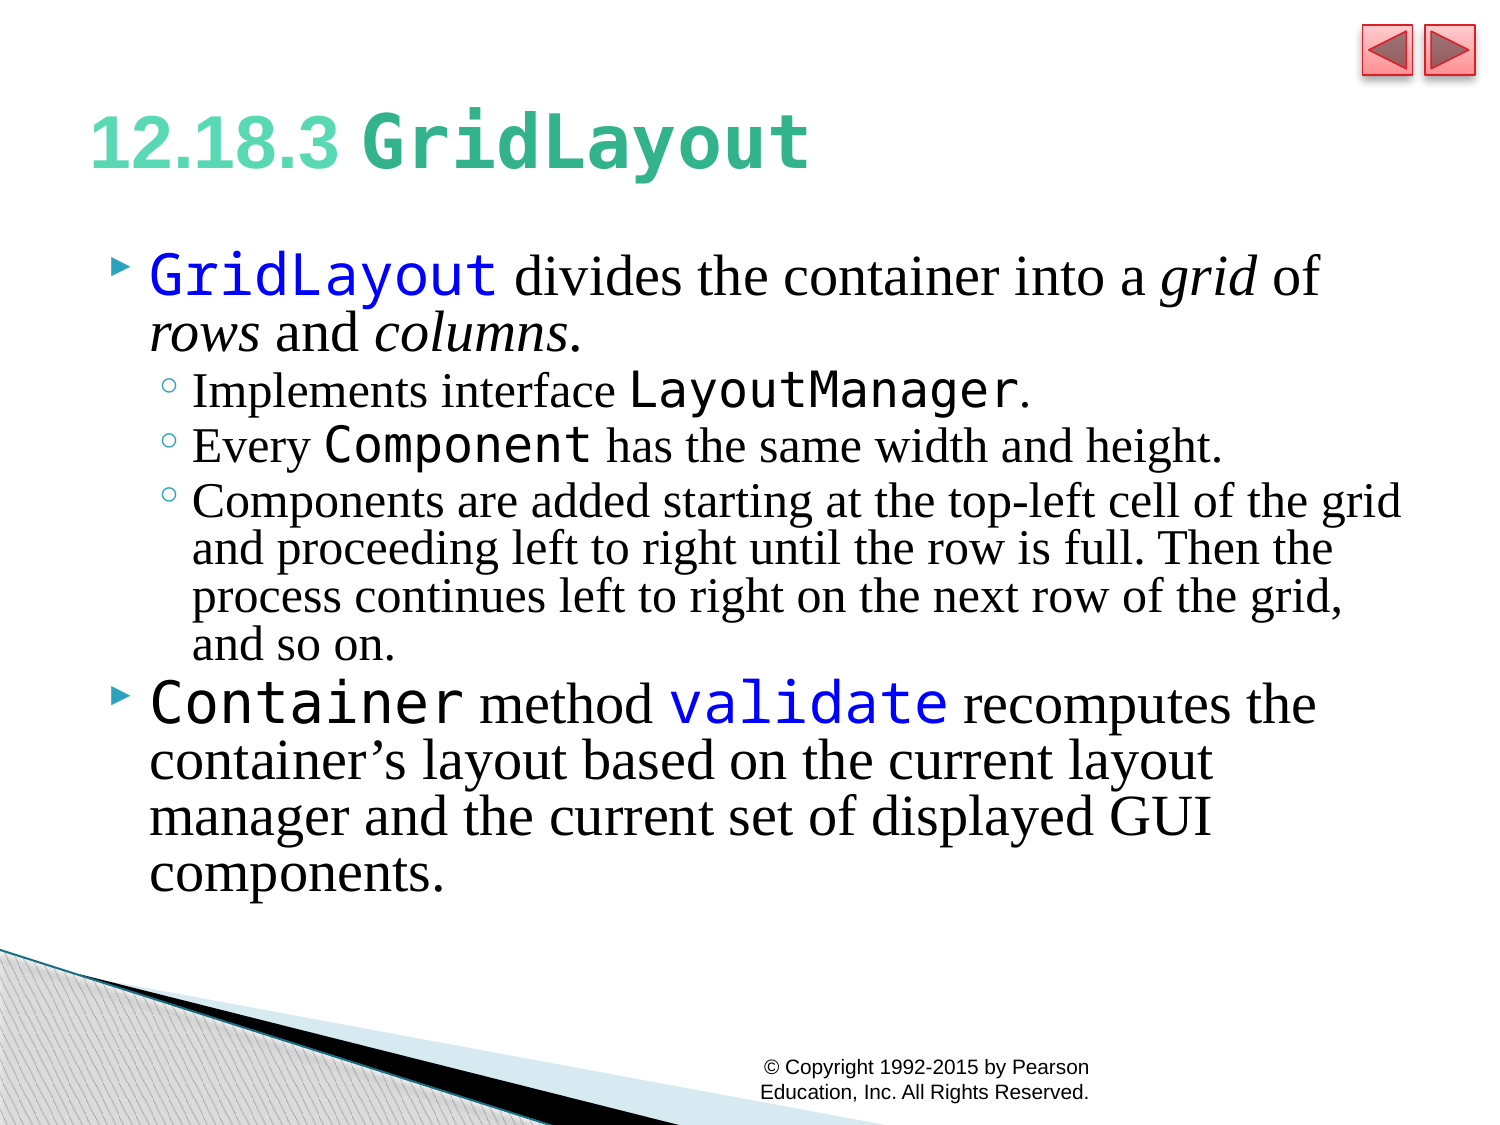

# 12.18.3 GridLayout
GridLayout divides the container into a grid of rows and columns.
Implements interface LayoutManager.
Every Component has the same width and height.
Components are added starting at the top-left cell of the grid and proceeding left to right until the row is full. Then the process continues left to right on the next row of the grid, and so on.
Container method validate recomputes the container’s layout based on the current layout manager and the current set of displayed GUI components.
© Copyright 1992-2015 by Pearson Education, Inc. All Rights Reserved.